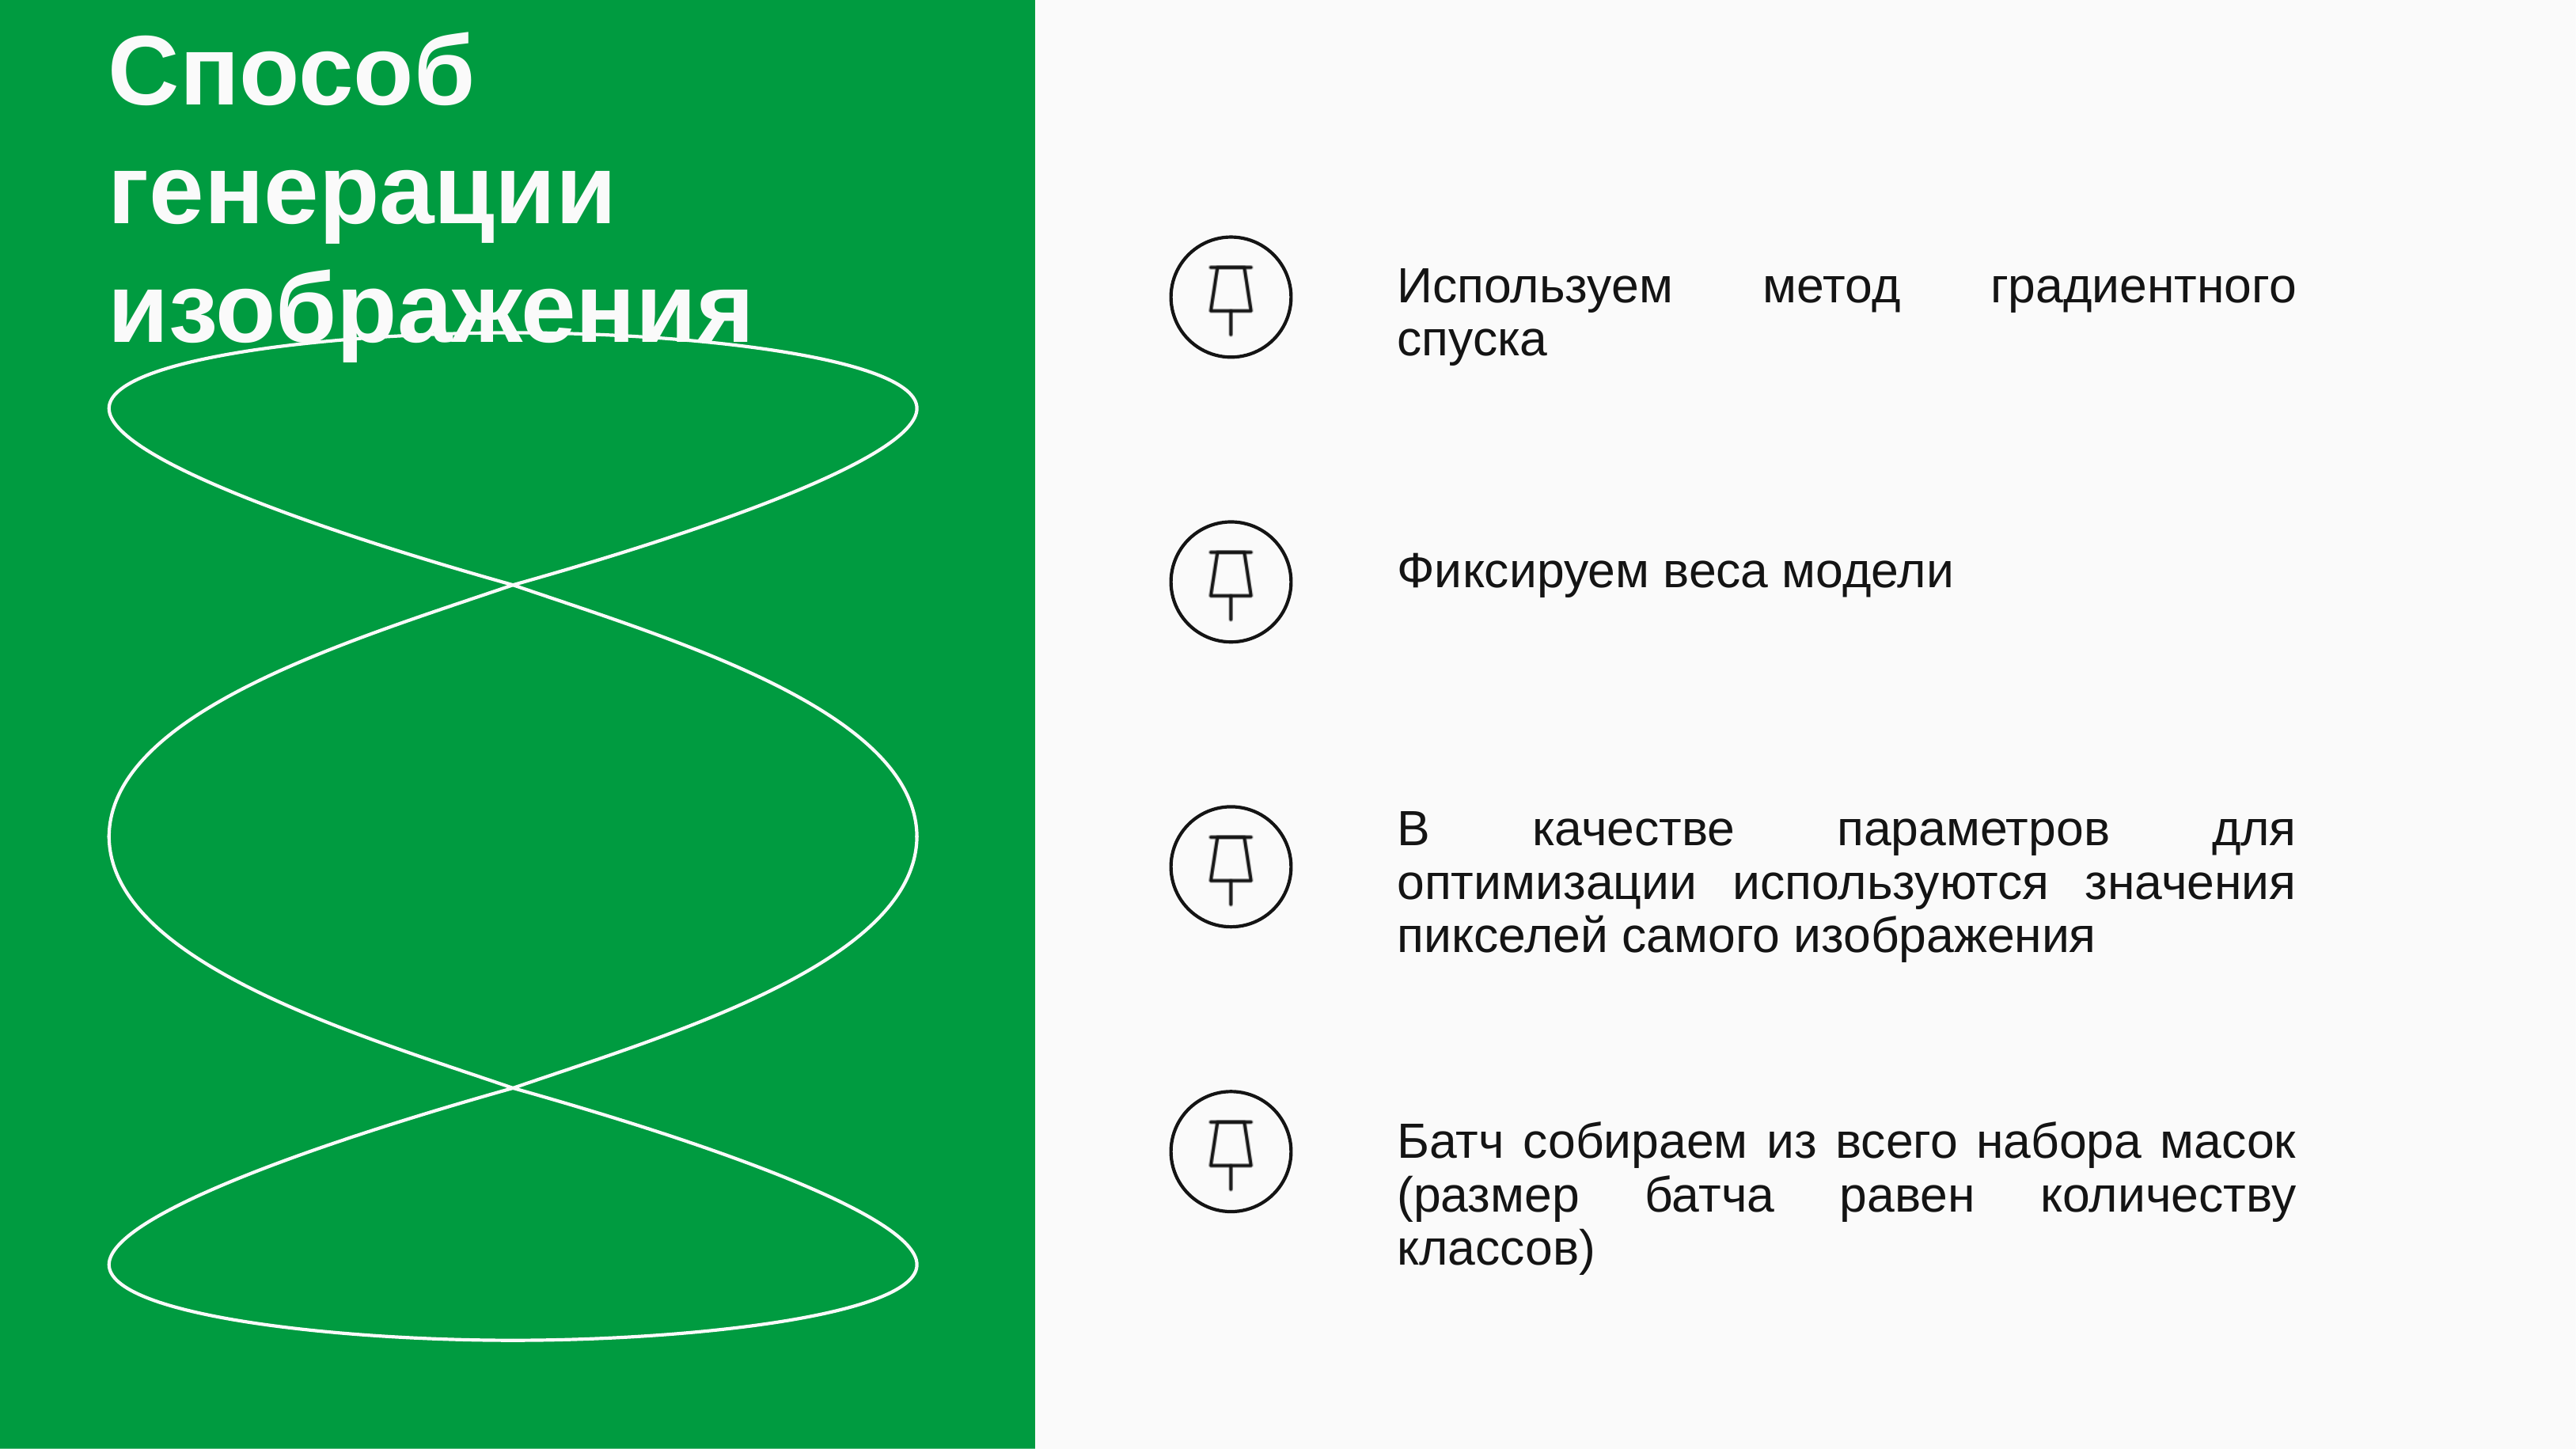

Способ генерации изображения
Используем метод градиентного спуска
Фиксируем веса модели
В качестве параметров для оптимизации используются значения пикселей самого изображения
Батч собираем из всего набора масок (размер батча равен количеству классов)